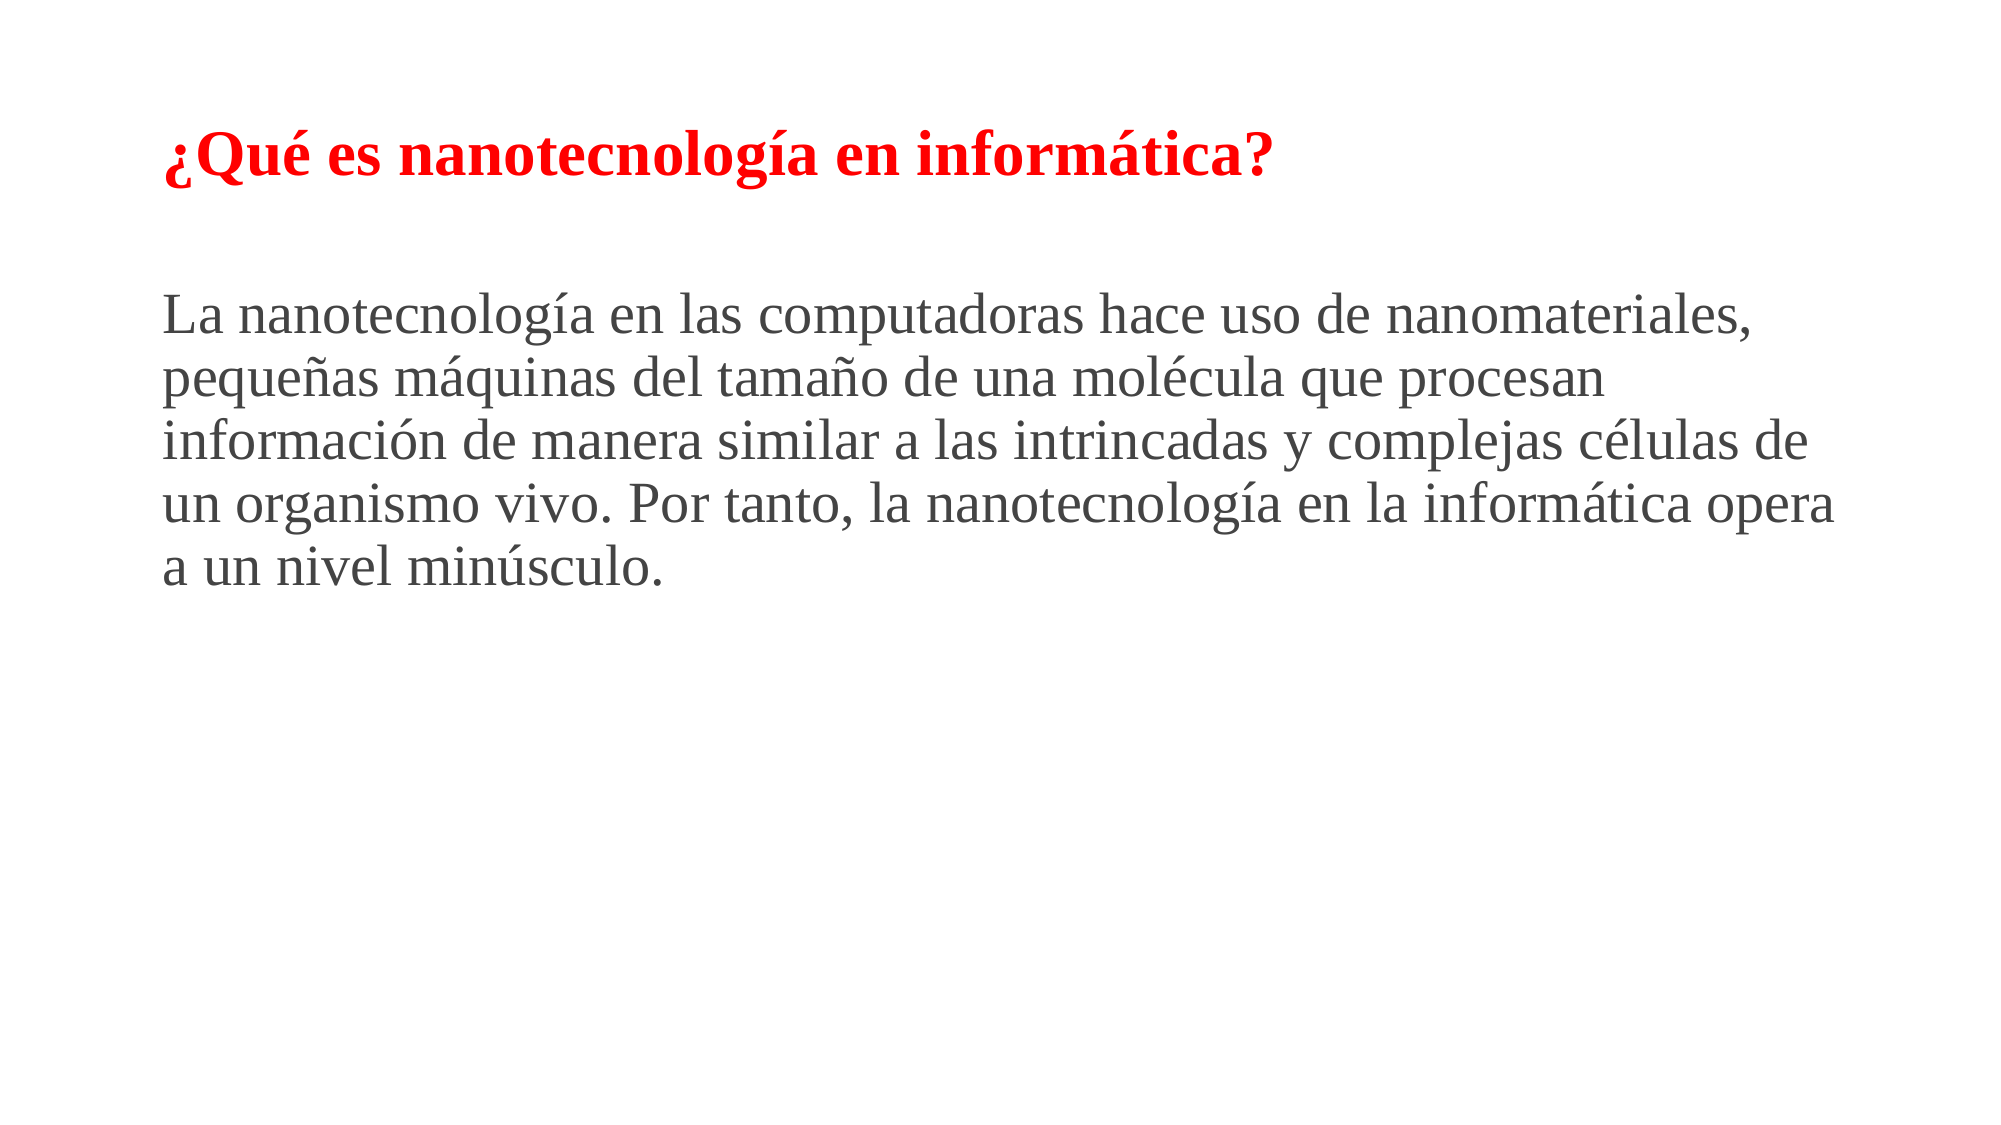

# ¿Qué es nanotecnología en informática?
La nanotecnología en las computadoras hace uso de nanomateriales, pequeñas máquinas del tamaño de una molécula que procesan información de manera similar a las intrincadas y complejas células de un organismo vivo. Por tanto, la nanotecnología en la informática opera a un nivel minúsculo.